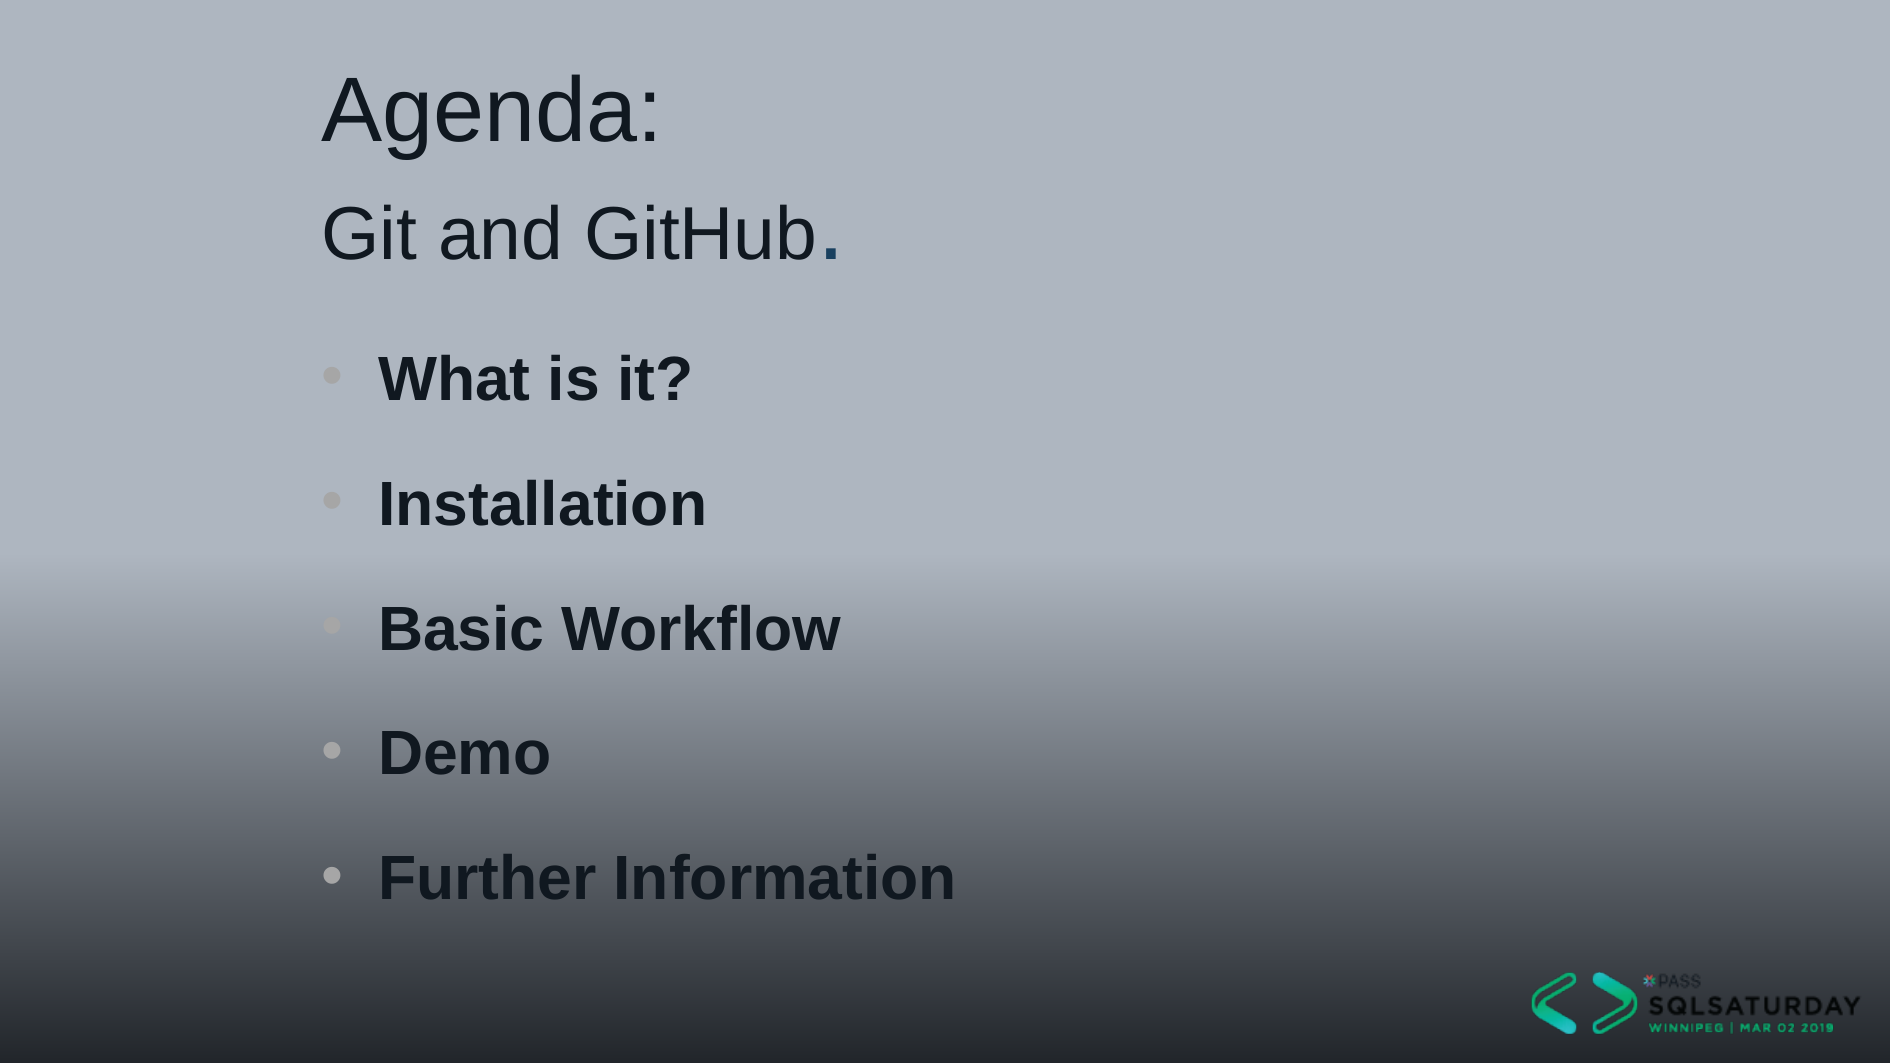

Agenda:
Git and GitHub.
What is it?
Installation
Basic Workflow
Demo
Further Information